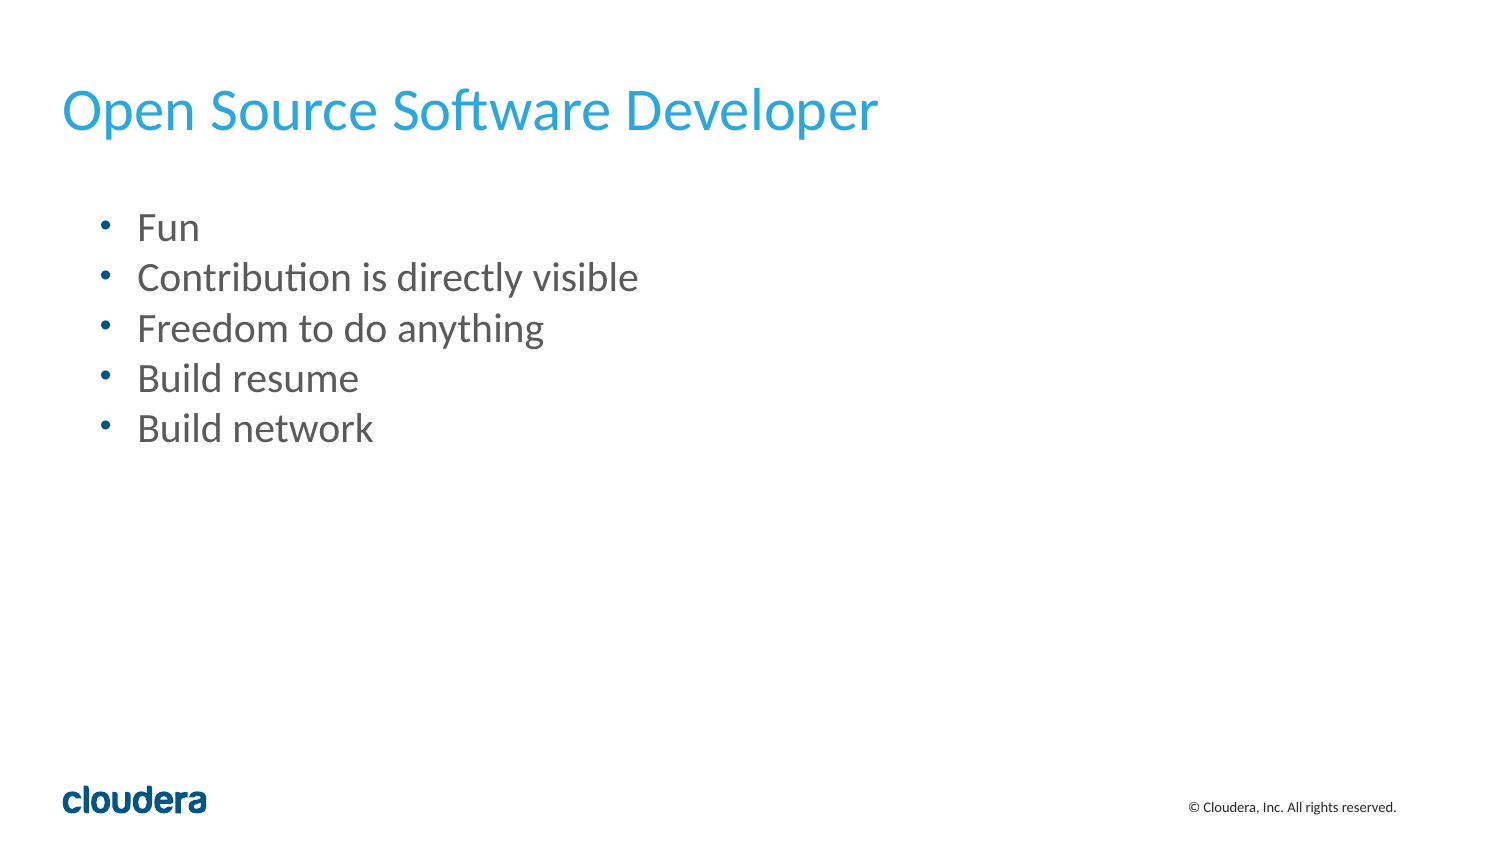

# Open Source Software Developer
Fun
Contribution is directly visible
Freedom to do anything
Build resume
Build network
12